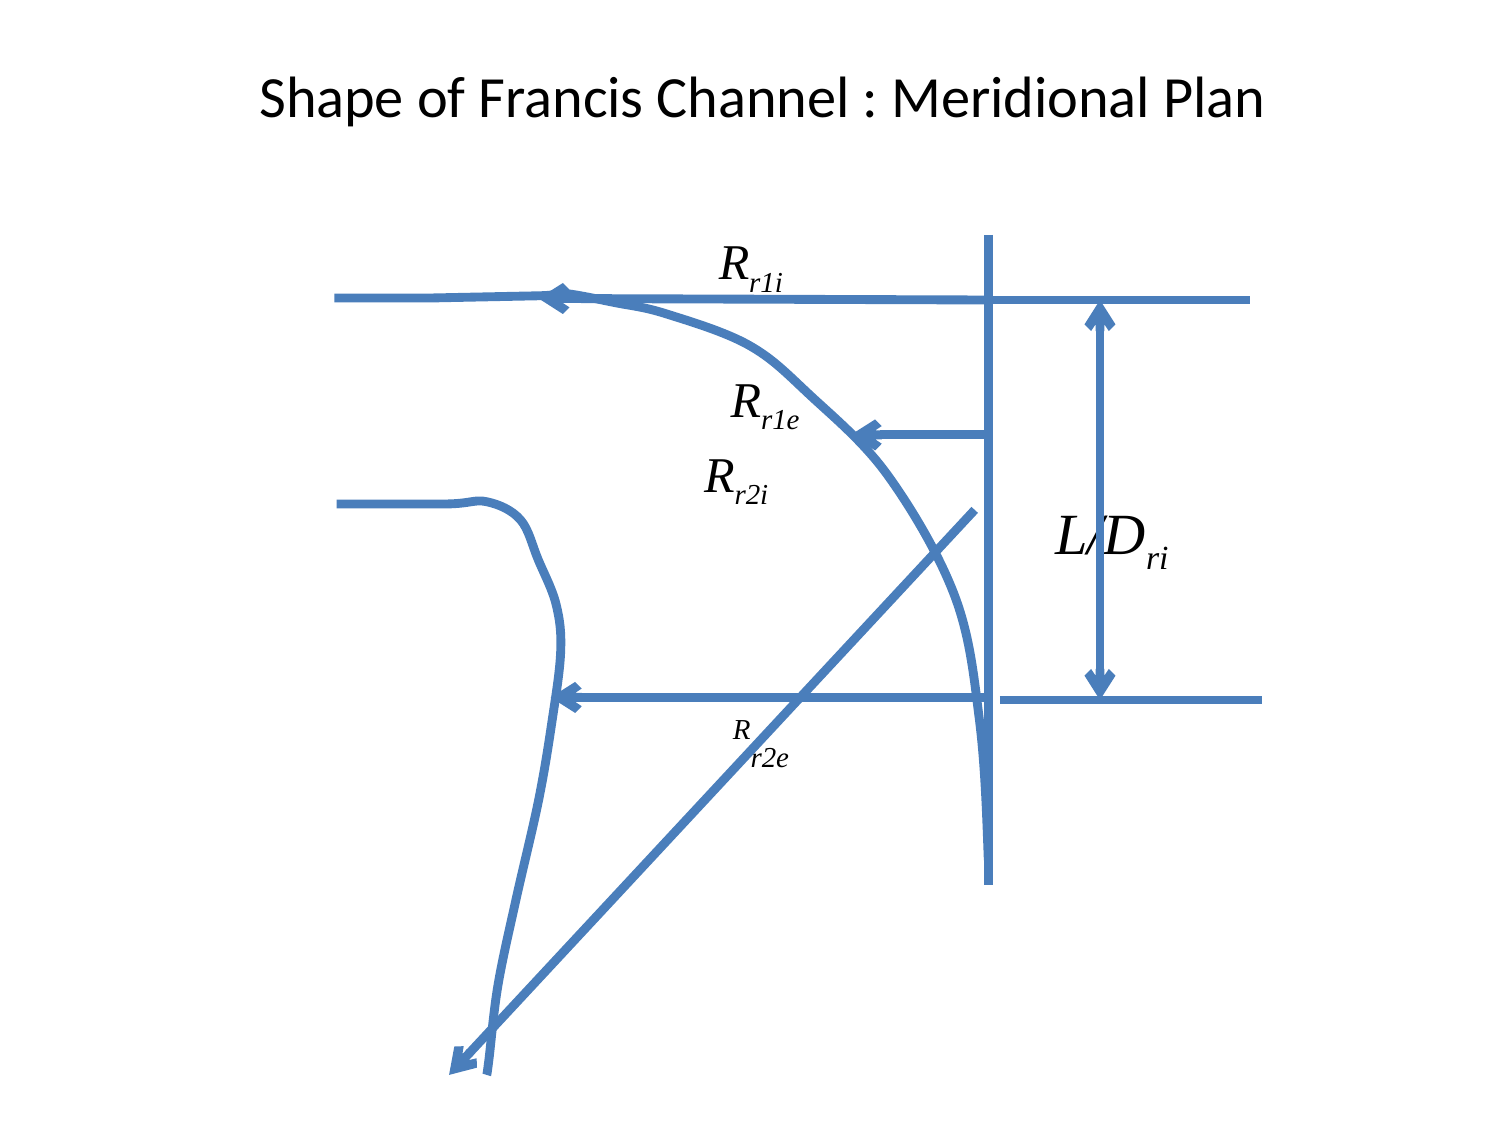

# Shape of Francis Channel : Meridional Plan
Rr1i
L/Dri
Rr2e

Rr1e
Rr2i